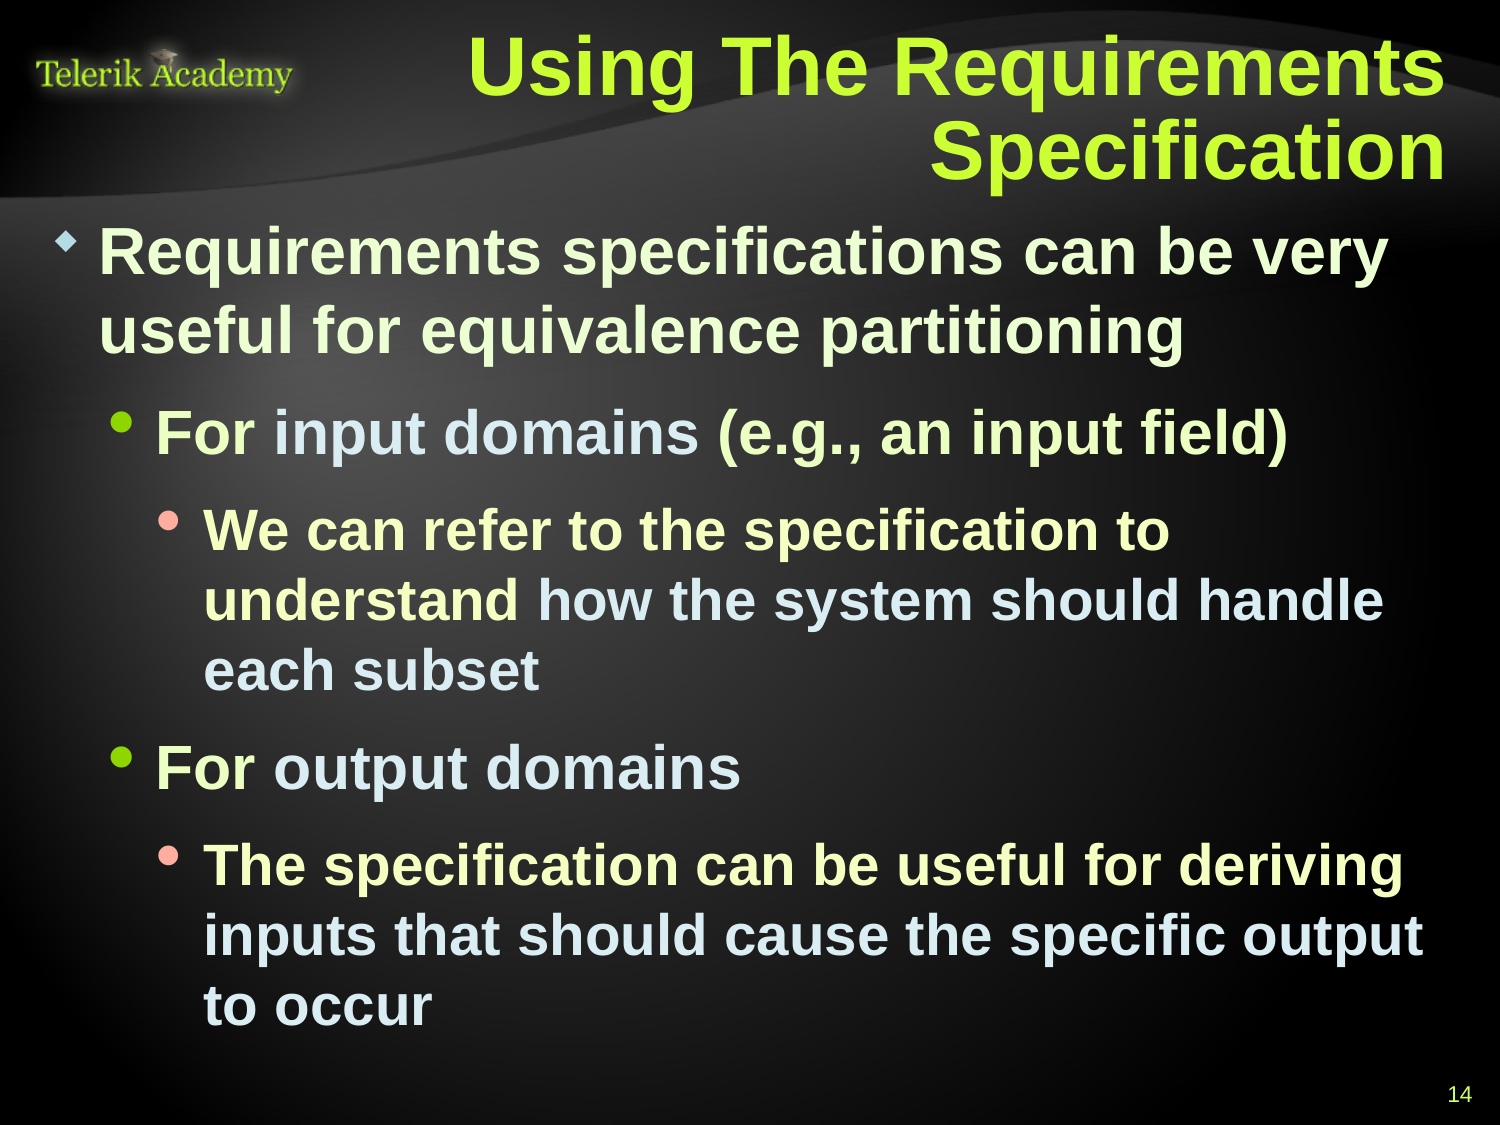

# Using The Requirements Specification
Requirements specifications can be very useful for equivalence partitioning
For input domains (e.g., an input field)
We can refer to the specification to understand how the system should handle each subset
For output domains
The specification can be useful for deriving inputs that should cause the specific output to occur
14